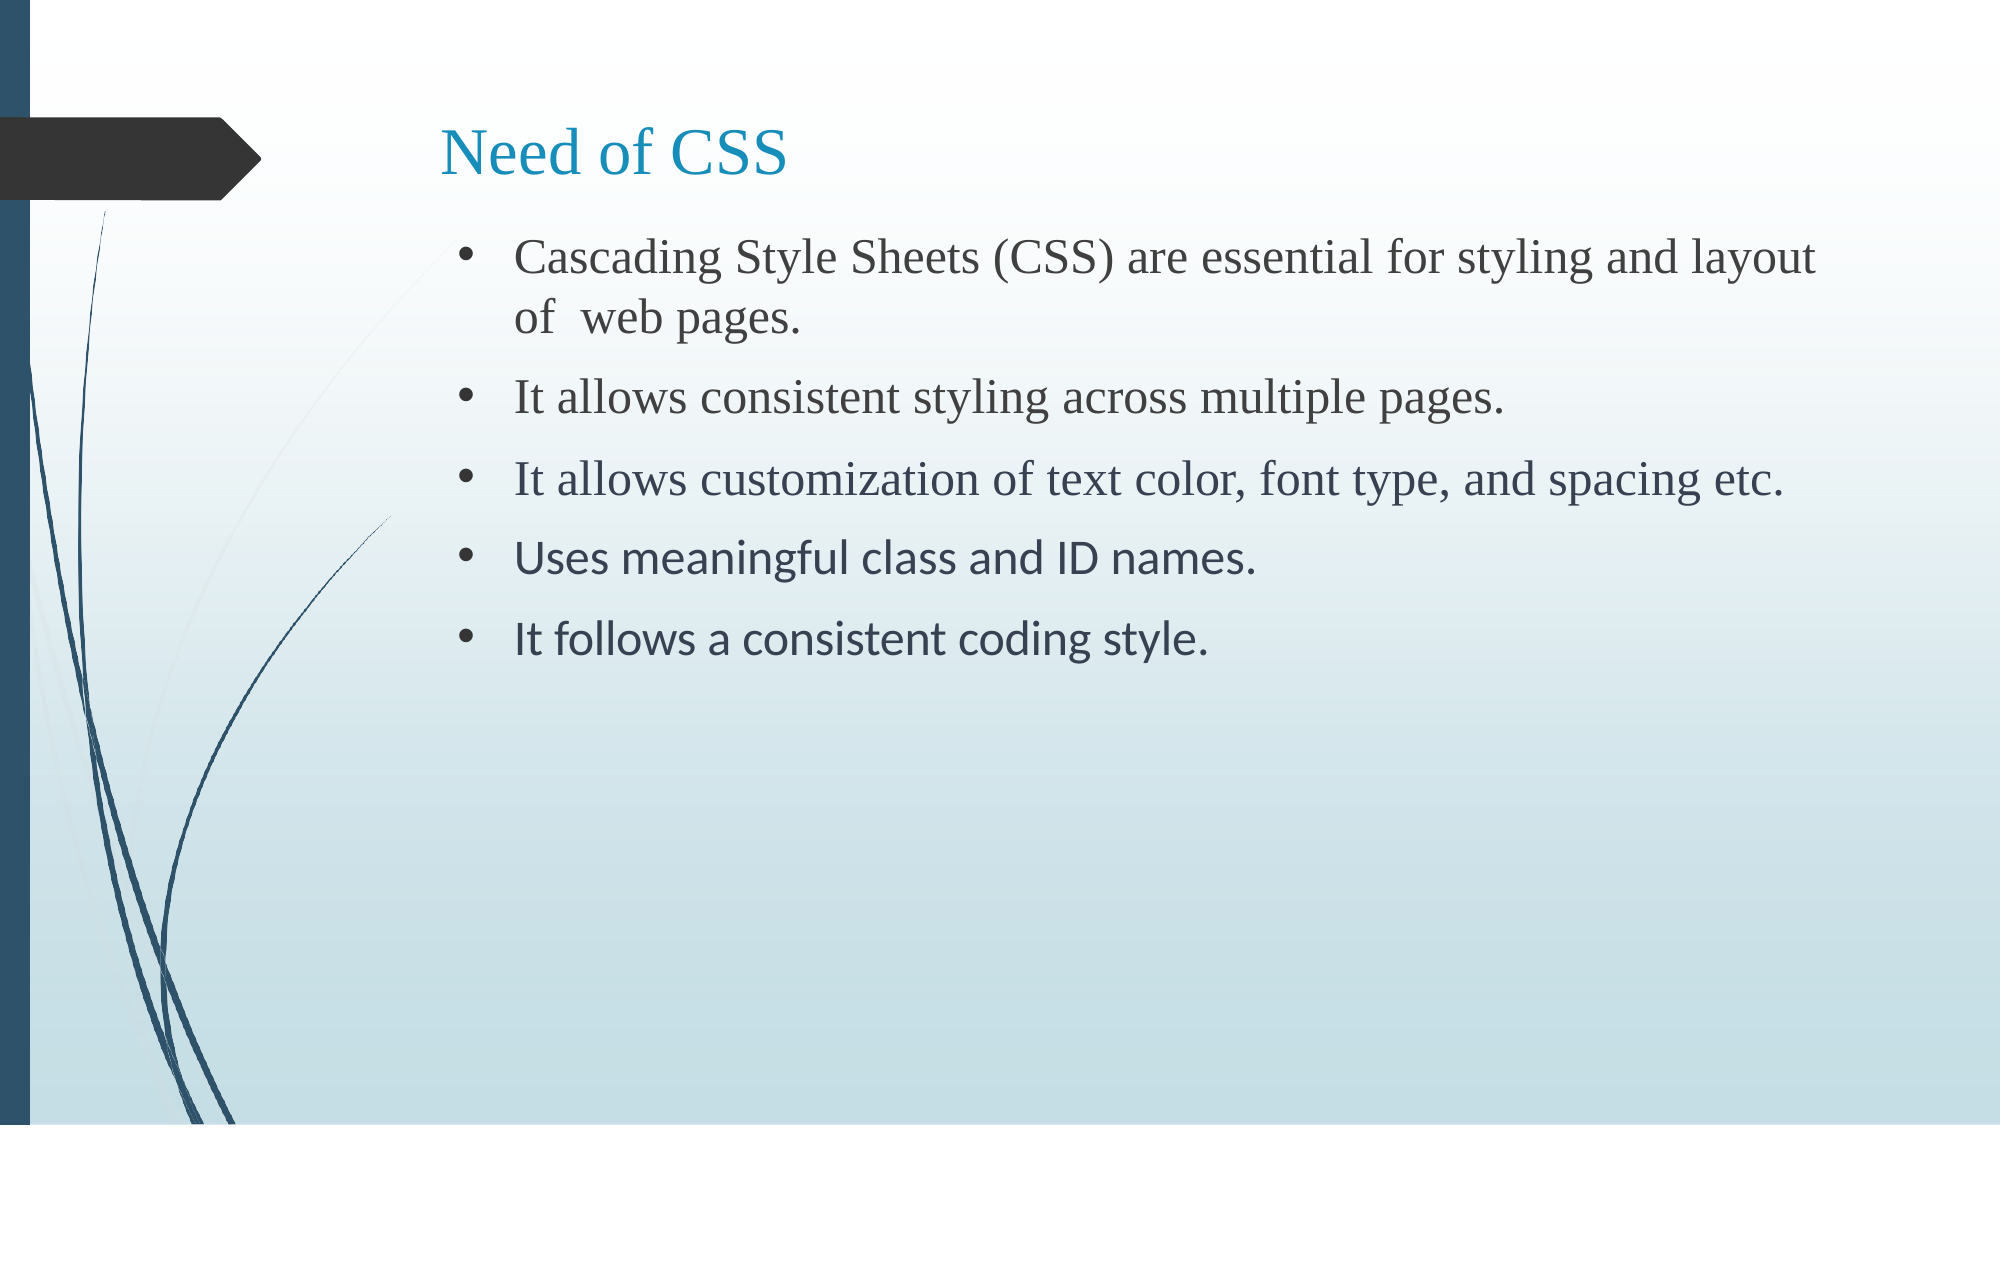

# Need of CSS
Cascading Style Sheets (CSS) are essential for styling and layout of  web pages.
It allows consistent styling across multiple pages.
It allows customization of text color, font type, and spacing etc.
Uses meaningful class and ID names.
It follows a consistent coding style.